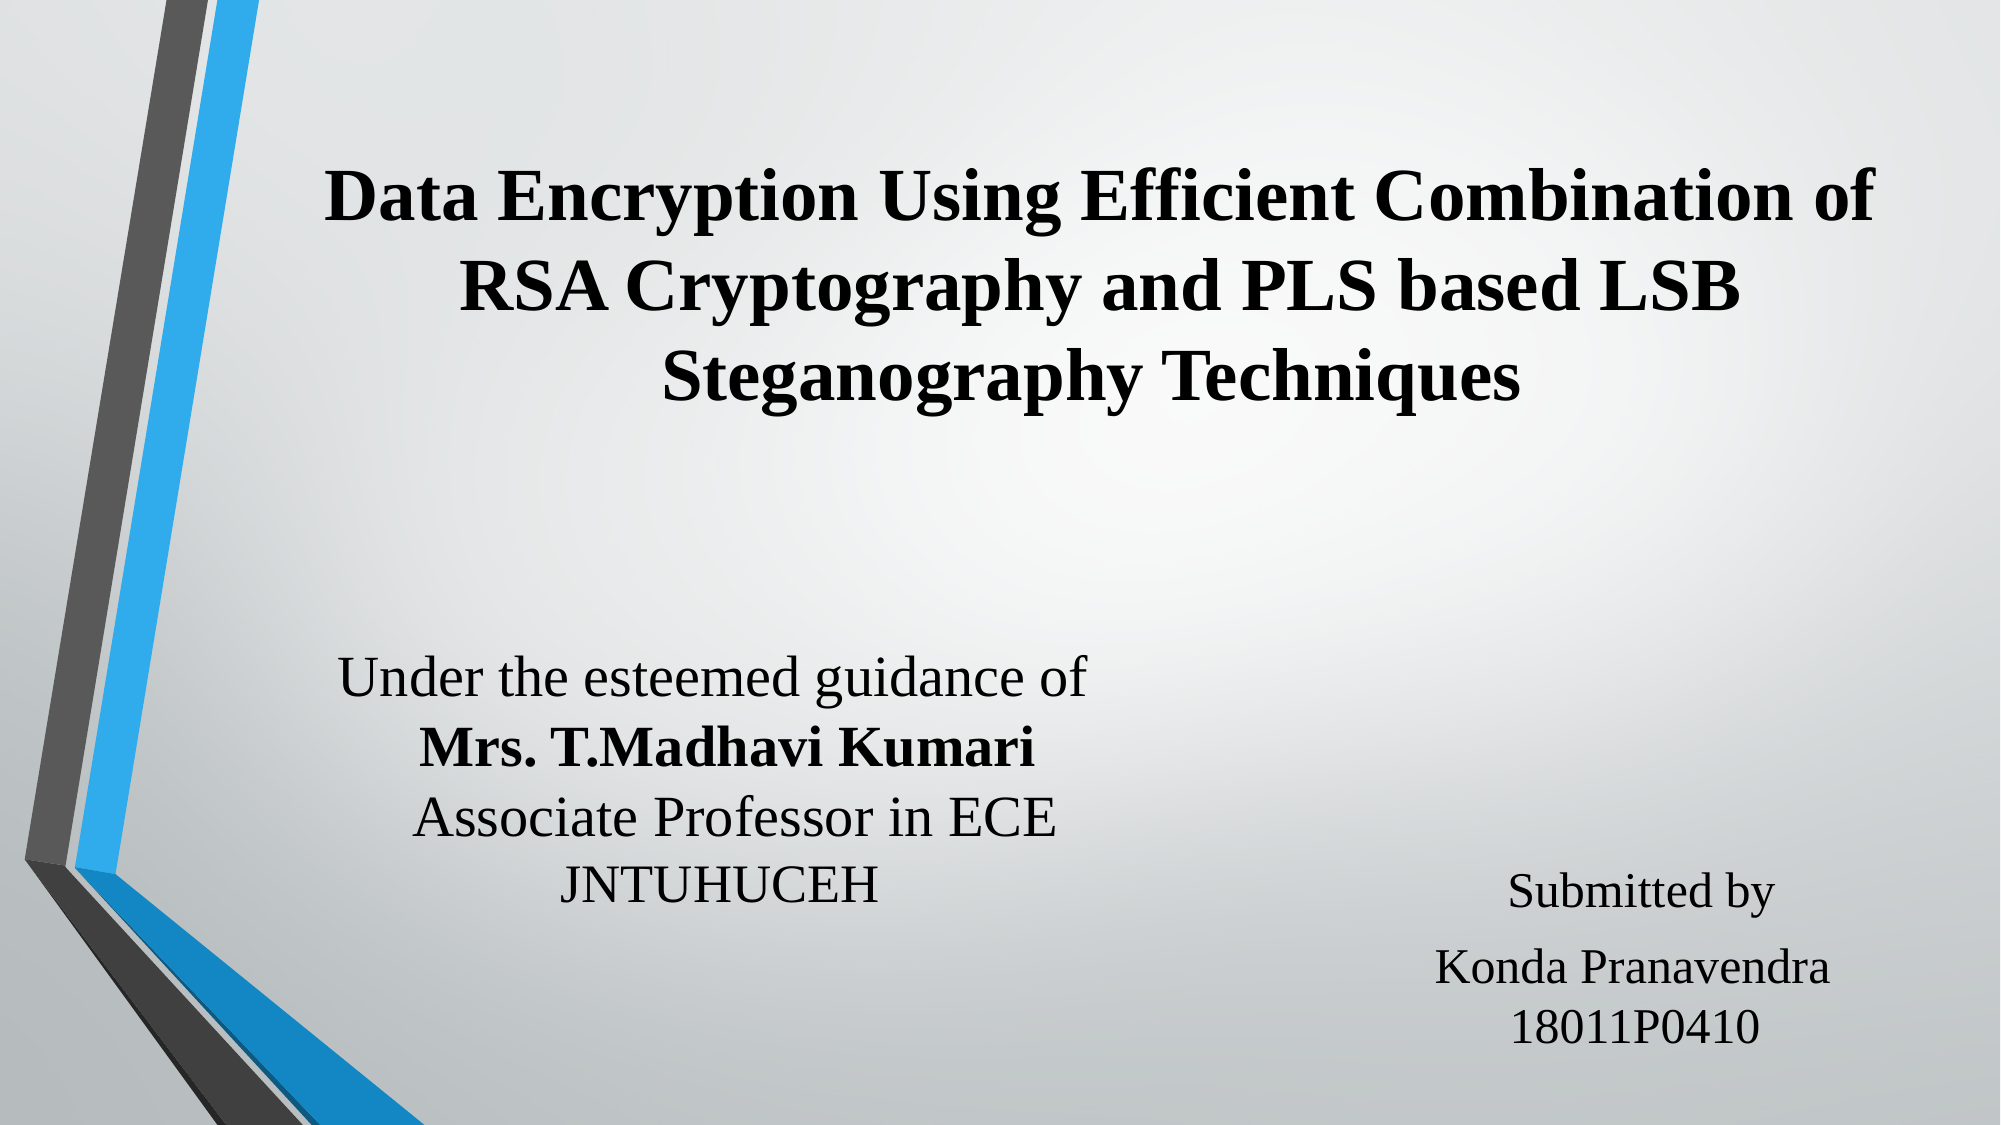

Data Encryption Using Efficient Combination of RSA Cryptography and PLS based LSB Steganography Techniques

Under the esteemed guidance of
 Mrs. T.Madhavi Kumari
  Associate Professor in ECE
JNTUHUCEH
Submitted by
Konda Pranavendra
      18011P0410